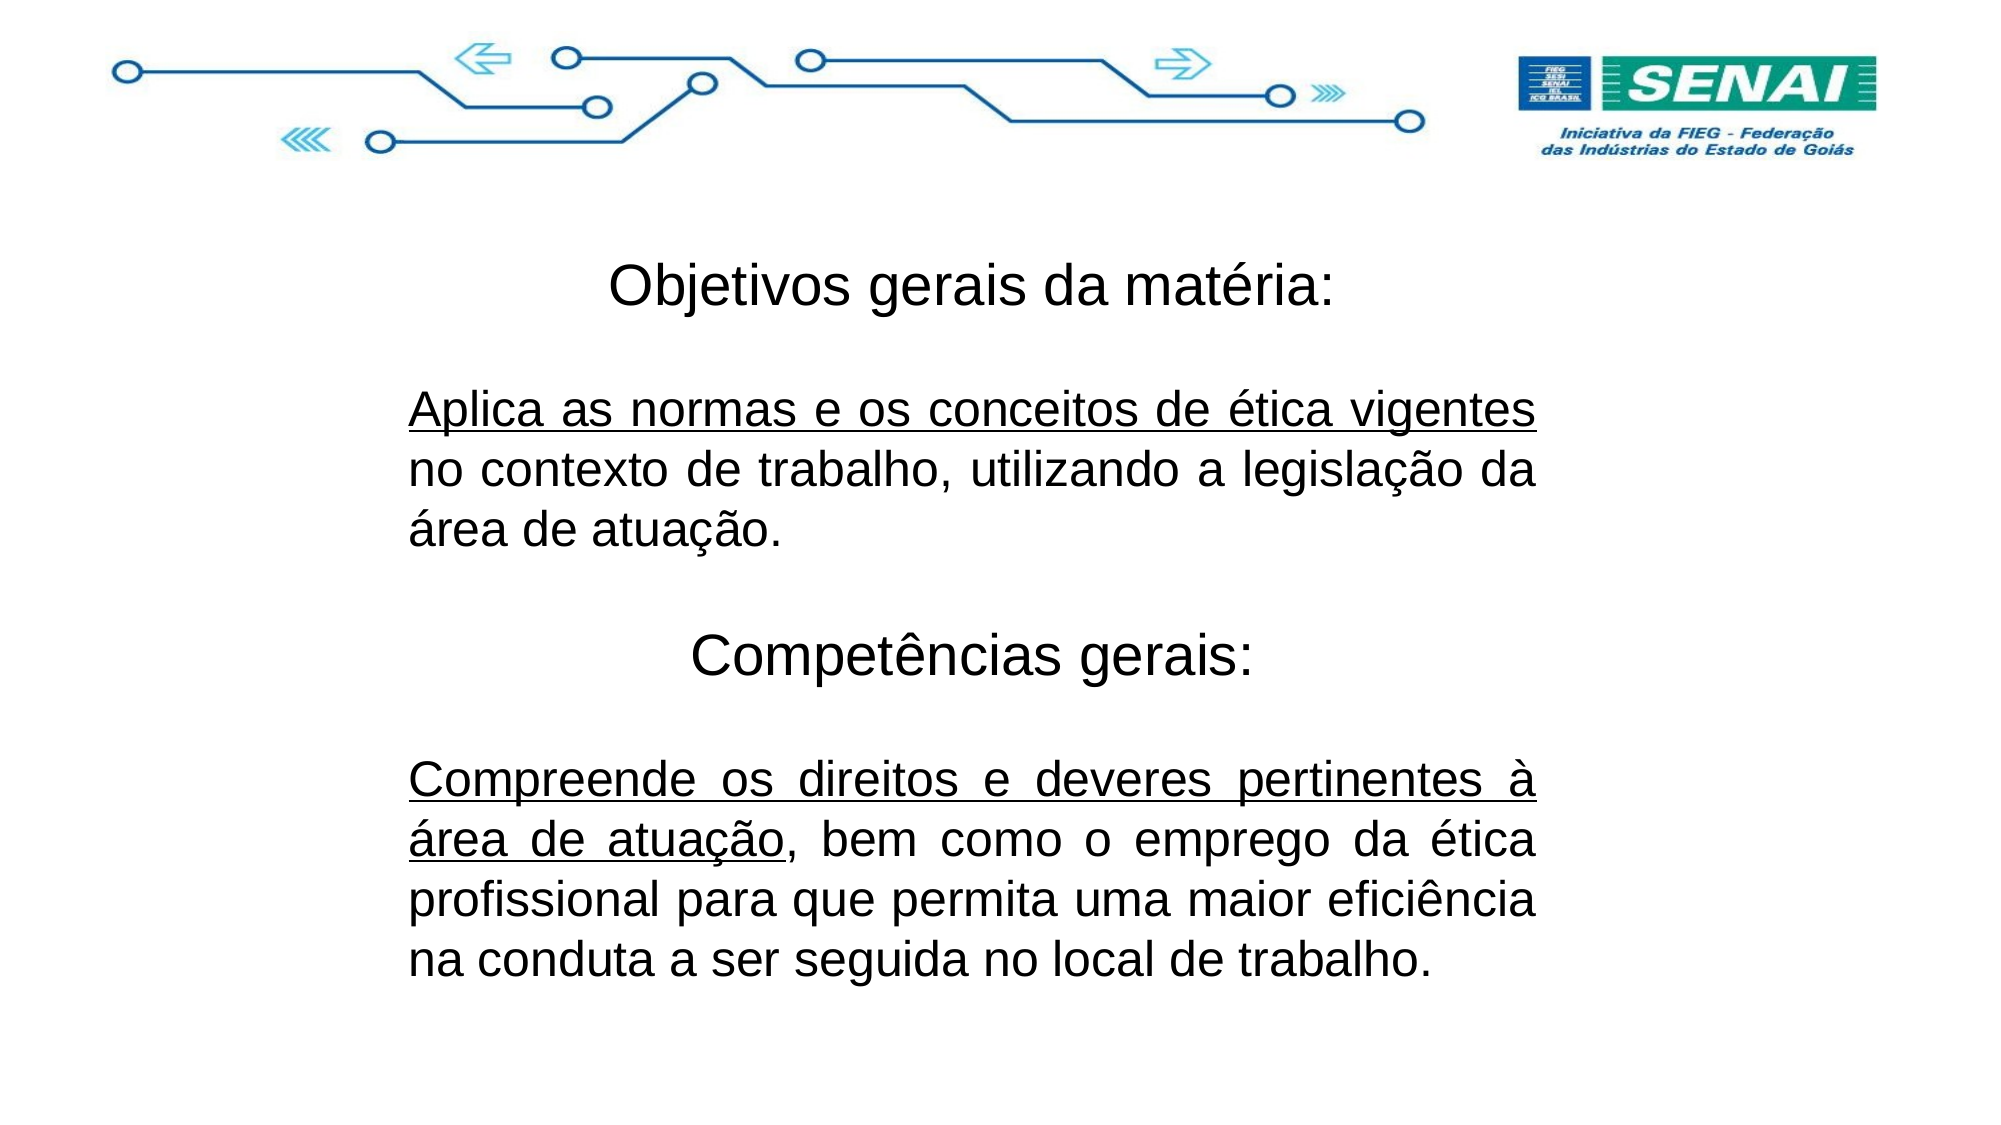

Objetivos gerais da matéria:

Aplica as normas e os conceitos de ética vigentes no contexto de trabalho, utilizando a legislação da área de atuação.

Competências gerais:

Compreende os direitos e deveres pertinentes à área de atuação, bem como o emprego da ética profissional para que permita uma maior eficiência na conduta a ser seguida no local de trabalho.